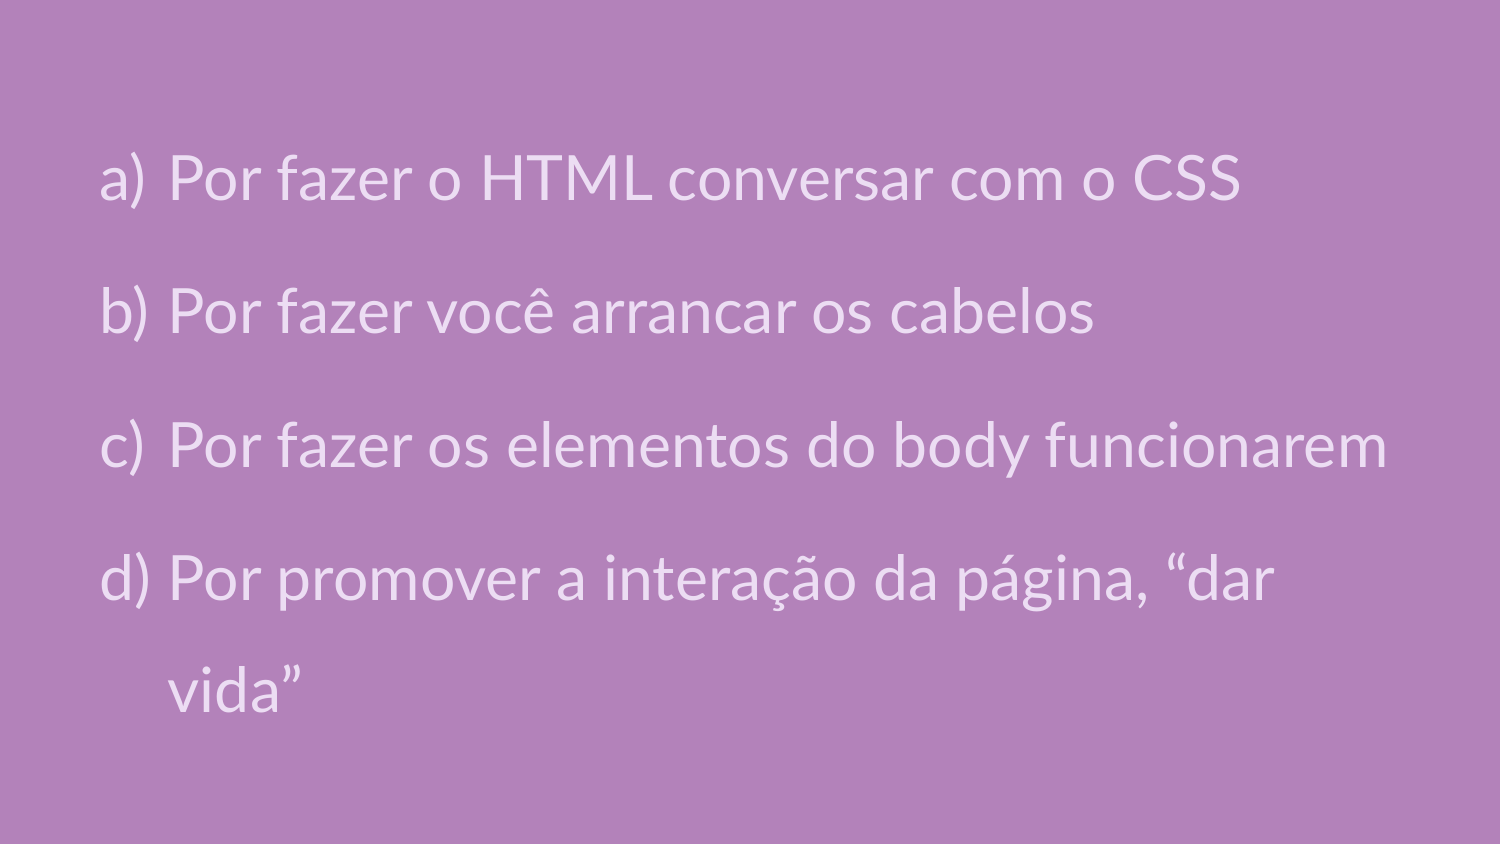

Por fazer o HTML conversar com o CSS
Por fazer você arrancar os cabelos
Por fazer os elementos do body funcionarem
Por promover a interação da página, “dar vida”